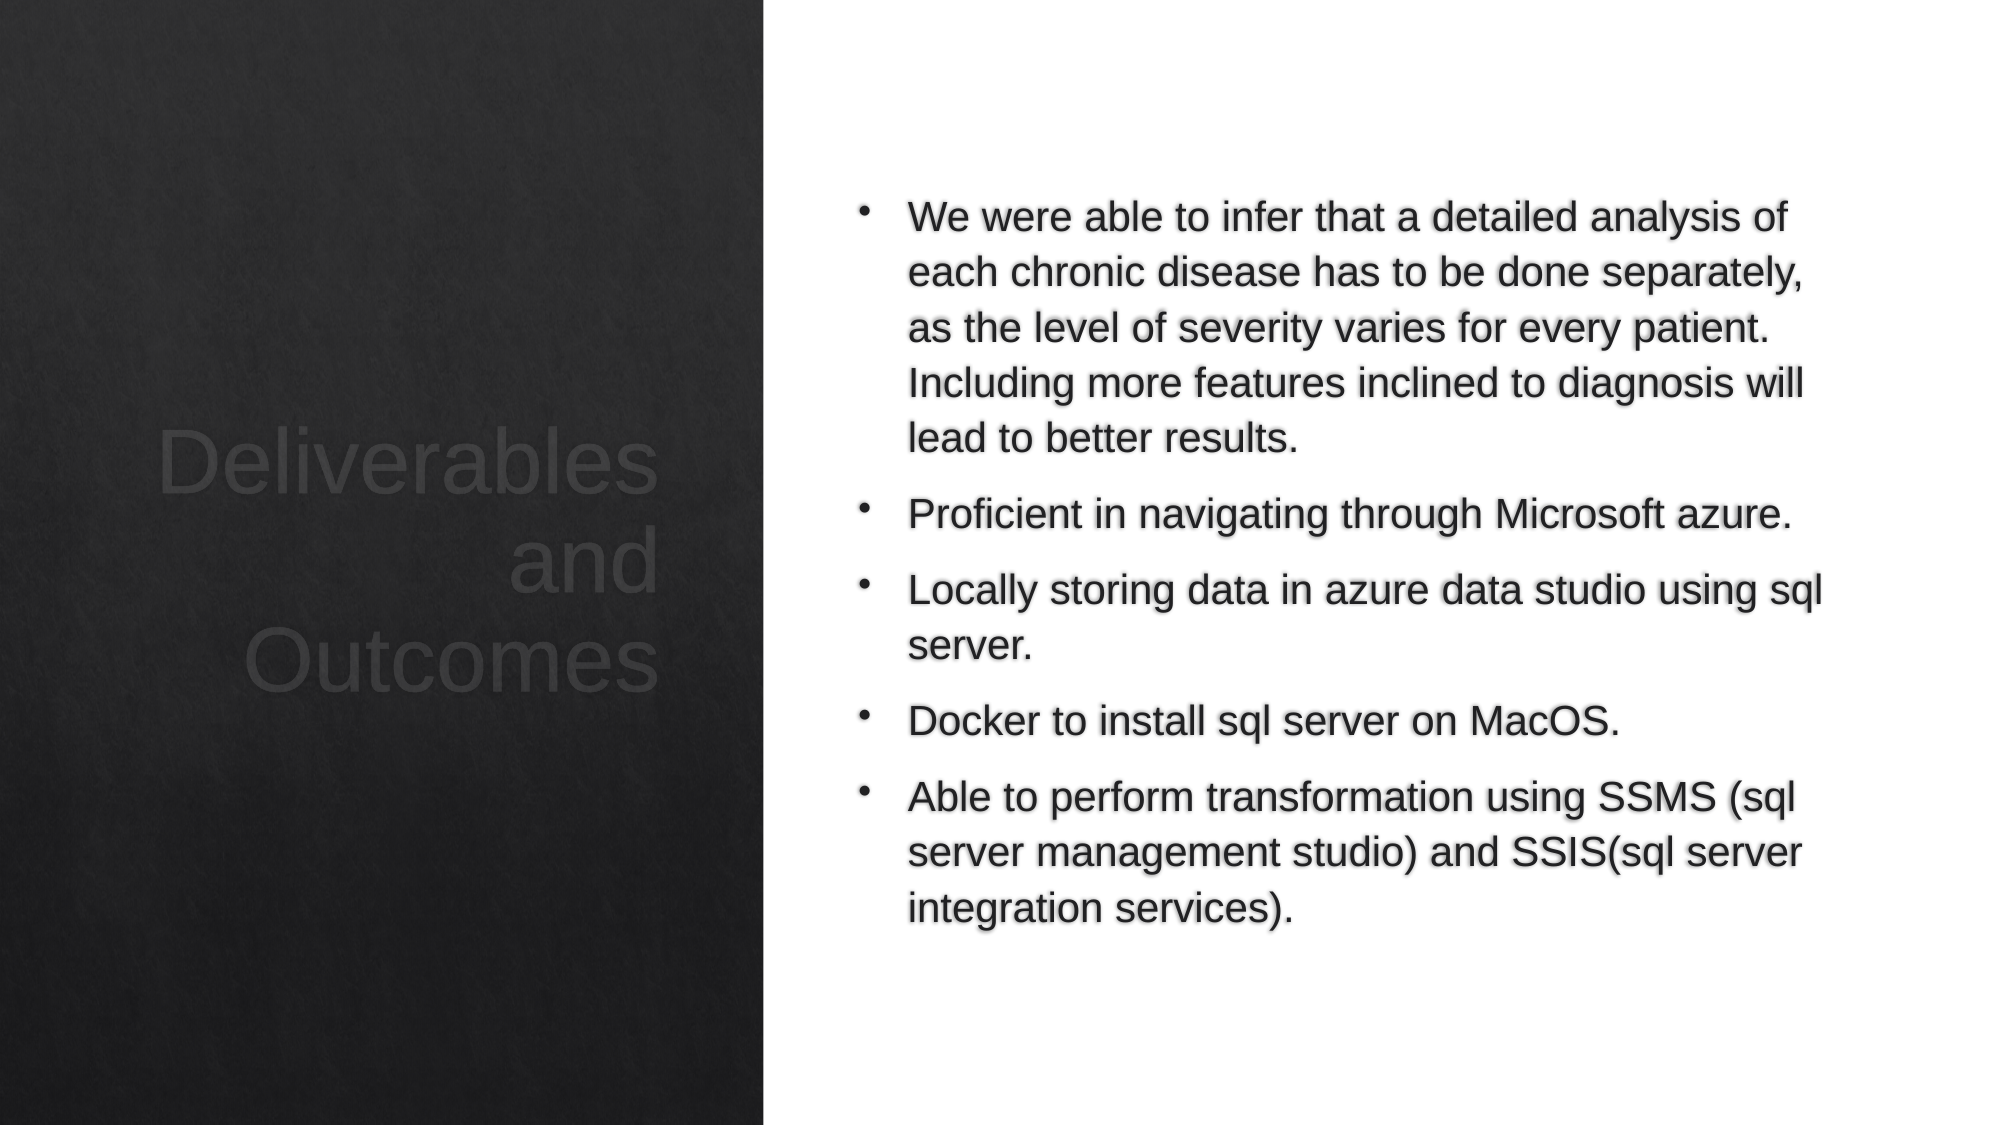

We were able to infer that a detailed analysis of each chronic disease has to be done separately, as the level of severity varies for every patient. Including more features inclined to diagnosis will lead to better results.
Proficient in navigating through Microsoft azure.
Locally storing data in azure data studio using sql server.
Docker to install sql server on MacOS.
Able to perform transformation using SSMS (sql server management studio) and SSIS(sql server integration services).

# Deliverables and Outcomes